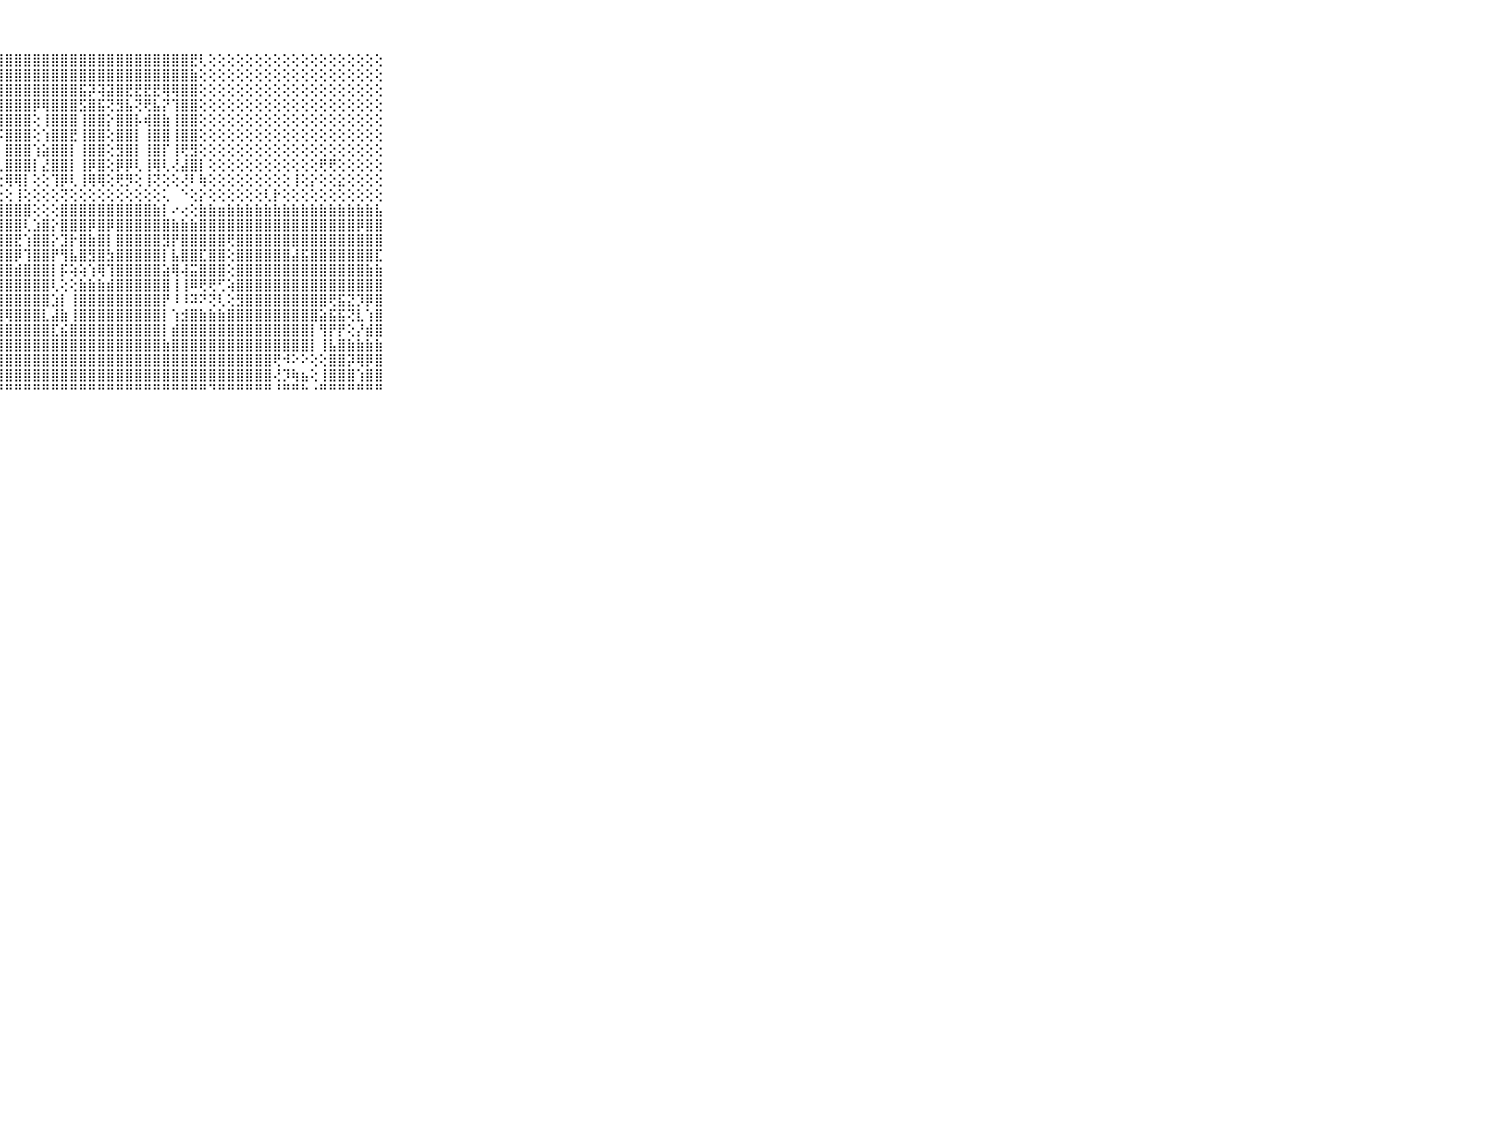

⠀⠀⠀⠀⠀⠀⠀⠀⠀⠀⠀⣿⣿⣿⣿⣿⣿⣿⣿⣿⣿⣿⣿⣿⣿⣿⣿⣿⣿⣿⣿⣿⣿⣿⣿⣿⣿⣿⣿⣿⣿⣿⣿⣿⣿⣿⣿⣿⣟⢇⢕⢕⢕⢕⢕⢕⢕⢕⢕⢕⢕⢕⢕⢕⢕⢕⢕⢕⢕⠀⠀⠀⠀⠀⠀⠀⠀⠀⠀⠀⠀
⠀⠀⠀⠀⠀⠀⠀⠀⠀⠀⠀⣿⣿⣿⣿⣿⣿⣿⣿⣿⣿⣿⣿⣿⣿⣿⣿⣿⣿⣿⣿⣿⣿⣿⣿⣿⣿⣿⣿⣿⣿⣿⣿⣿⣿⣿⣿⣿⣷⢕⢕⢕⢕⢕⢕⢕⢕⢕⢕⢕⢕⢕⢕⢕⢕⢕⢕⢕⢕⠀⠀⠀⠀⠀⠀⠀⠀⠀⠀⠀⠀
⠀⠀⠀⠀⠀⠀⠀⠀⠀⠀⠀⣿⣧⣹⣿⣿⣿⣿⣿⣿⣿⣿⣿⣿⣿⣿⣿⣿⣿⣿⣿⣿⣿⣿⣿⣿⣯⡽⢽⣽⣿⣟⣟⣟⣟⢿⢿⣿⣿⢕⢕⢕⢕⢕⢕⢕⢕⢕⢕⢕⢕⢕⢕⢕⢕⢕⢕⢕⢕⠀⠀⠀⠀⠀⠀⠀⠀⠀⠀⠀⠀
⠀⠀⠀⠀⠀⠀⠀⠀⠀⠀⠀⣿⣿⢟⣿⣿⣿⣿⢟⢟⣿⣿⣿⣿⣿⣿⣿⣿⣿⣿⣿⡿⢿⣿⣿⣿⣫⣿⣯⢝⣻⣧⢝⢟⣧⡝⢹⣿⣿⢕⢕⢕⢕⢕⢕⢕⢕⢕⢕⢕⢕⢕⢕⢕⢕⢕⢕⢕⢕⠀⠀⠀⠀⠀⠀⠀⠀⠀⠀⠀⠀
⠀⠀⠀⠀⠀⠀⠀⠀⠀⠀⠀⣿⣿⢇⣿⣿⣿⣿⢕⢸⣿⣿⣿⣿⣿⣿⣿⣿⣿⣿⣿⢕⢸⣿⣿⣿⢸⣿⣿⡕⣿⣿⡧⢾⣿⣷⢸⣿⣿⢕⢕⢕⢕⢕⢕⢕⢕⢕⢕⢕⢕⢕⢕⢕⢕⢕⢕⢕⢕⠀⠀⠀⠀⠀⠀⠀⠀⠀⠀⠀⠀
⠀⠀⠀⠀⠀⠀⠀⠀⠀⠀⠀⣿⣿⢕⣿⣿⣿⡿⢕⣸⣿⣿⣿⡫⣿⣿⣿⡯⣿⣿⣿⢕⢱⣿⣿⣟⢸⣿⣿⢕⣿⣿⡇⢸⣿⣿⢸⣿⣿⢕⢕⢕⢕⢕⢕⢕⢕⢕⢕⢕⢕⢕⢕⢕⢕⢕⢕⢕⢕⠀⠀⠀⠀⠀⠀⠀⠀⠀⠀⠀⠀
⠀⠀⠀⠀⠀⠀⠀⠀⠀⠀⠀⣿⣿⢕⣿⣿⣿⣿⢕⢸⣿⣿⣿⢕⣿⣿⣿⡇⣿⣿⣿⢱⣵⣿⣿⡇⢸⣿⣿⢕⣻⣿⡇⢸⣿⡏⢸⢟⣻⢕⢕⢕⢕⢕⢕⢕⢕⢕⢕⢕⢕⢕⢕⢕⢕⢕⢕⢕⢕⠀⠀⠀⠀⠀⠀⠀⠀⠀⠀⠀⠀
⠀⠀⠀⠀⠀⠀⠀⠀⠀⠀⠀⣷⣿⢕⣿⣿⣿⣿⢕⢸⣿⣿⣿⢕⣿⣿⣿⢇⣿⣿⣿⡇⣜⣿⣿⡇⢸⡿⣿⢕⡿⡿⢇⢸⢿⢇⢜⣼⣿⡇⢕⢕⢕⢕⢕⢕⢕⢕⢕⢕⢕⢕⢟⢟⢕⢕⢕⢕⢕⠀⠀⠀⠀⠀⠀⠀⠀⠀⠀⠀⠀
⠀⠀⠀⠀⠀⠀⠀⠀⠀⠀⠀⢟⢟⢕⢟⡿⢿⢏⢕⢱⣿⢿⡿⣕⡿⢿⢿⢕⢿⢿⡇⢕⢕⢹⡿⢇⢸⢿⢿⢕⢟⡻⢕⢸⢝⢕⢕⢜⠇⢷⢕⢕⢕⢕⢕⢕⢕⢕⢕⢸⢕⡕⢕⢕⣕⢕⢕⢕⢕⠀⠀⠀⠀⠀⠀⠀⠀⠀⠀⠀⠀
⠀⠀⠀⠀⠀⠀⠀⠀⠀⠀⠀⣕⣗⣕⣕⣕⣕⣕⣕⣇⡝⢕⢕⢕⢕⢕⢕⢕⢕⢸⢕⢕⢕⢕⢝⢕⢕⢕⢕⢕⢕⢕⢕⢕⢕⢅⠀⠑⢕⡕⢕⢕⢕⢕⢕⢕⢇⡗⢕⢕⢕⢕⢕⢕⢕⢕⢕⢕⢕⠀⠀⠀⠀⠀⠀⠀⠀⠀⠀⠀⠀
⠀⠀⠀⠀⠀⠀⠀⠀⠀⠀⠀⣿⣿⣿⣿⣿⣿⣿⣿⣿⣿⣿⣿⣿⣿⣿⣿⣿⣿⣿⣿⢕⢕⢕⣿⣿⣿⣿⣿⣿⣿⣿⣿⣿⣷⡇⠔⢔⢕⣷⣷⣶⣷⣷⣷⣷⣷⣷⣷⣷⣷⣷⣷⣷⣷⣷⣷⣷⣧⠀⠀⠀⠀⠀⠀⠀⠀⠀⠀⠀⠀
⠀⠀⠀⠀⠀⠀⠀⠀⠀⠀⠀⣿⣿⣿⣿⣿⣿⣿⣿⣿⣿⣿⣿⣿⣿⣿⣿⣿⣿⣿⢇⣱⣿⡕⣿⣿⣿⡿⣿⡿⣿⣿⣿⣿⣿⣿⣷⣷⣷⣿⣿⣿⣿⣿⣿⣿⣿⣿⣿⣿⣿⣿⣿⣿⣿⣿⡿⣿⣿⠀⠀⠀⠀⠀⠀⠀⠀⠀⠀⠀⠀
⠀⠀⠀⠀⠀⠀⠀⠀⠀⠀⠀⣿⣿⣿⣿⣿⣿⣿⣿⣿⣿⣿⣿⣿⣿⣿⣿⣿⣿⣟⢱⣿⣿⡕⣹⡗⣿⣷⣿⡇⣿⣿⣿⣿⣿⣻⡟⣿⣿⣿⣿⣿⢟⣿⣿⣿⣿⣿⣿⣿⣿⣿⣿⣿⣿⣿⣿⣿⣿⠀⠀⠀⠀⠀⠀⠀⠀⠀⠀⠀⠀
⠀⠀⠀⠀⠀⠀⠀⠀⠀⠀⠀⣿⣿⣿⣿⣿⣿⣿⣿⣿⣿⣿⣿⣿⣿⣿⣿⣿⣿⡿⢹⣿⣿⡟⢻⣧⣿⣻⣿⣳⣿⣿⣿⣿⣿⡇⣧⣿⣿⣏⣿⣿⢕⣿⣿⣿⣿⣿⣿⣼⣯⣿⣿⣿⣿⣿⣿⣿⣏⠀⠀⠀⠀⠀⠀⠀⠀⠀⠀⠀⠀
⠀⠀⠀⠀⠀⠀⠀⠀⠀⠀⠀⣿⣿⣿⣿⣿⣿⣿⣿⣿⣿⣿⣿⣿⣿⣿⣿⣿⣿⣾⣿⣿⣿⡇⡯⢵⢵⢱⢿⢹⣿⣿⣿⣿⣿⣵⢿⢼⣭⣿⣿⣿⢕⣿⣿⣿⣿⣿⣿⣿⣿⣿⣿⣿⣿⣿⣿⣷⣷⠀⠀⠀⠀⠀⠀⠀⠀⠀⠀⠀⠀
⠀⠀⠀⠀⠀⠀⠀⠀⠀⠀⠀⣿⣿⣿⣿⣿⣿⣿⣿⣿⣿⣿⣿⣿⣿⣿⣿⣿⣿⣿⣿⣿⣿⢇⢕⢕⣷⣷⣷⣾⣿⣿⣿⣿⣿⣿⢸⢸⠿⢟⢟⢋⢵⣿⣿⣿⣿⣿⣿⣿⣿⣿⣿⣿⣿⣿⣿⣿⣿⠀⠀⠀⠀⠀⠀⠀⠀⠀⠀⠀⠀
⠀⠀⠀⠀⠀⠀⠀⠀⠀⠀⠀⣿⣿⣿⣿⣿⣿⣿⣿⣿⣿⣿⣿⣿⣿⣿⣿⣿⣿⣿⣿⣿⣿⣱⡇⢸⣿⣿⣿⣿⣿⣿⣿⣿⣿⡟⠸⠸⠽⠝⢝⢇⢕⣻⣿⣿⣿⣿⣿⣿⣿⣿⣿⢟⣯⣝⡹⡿⣿⠀⠀⠀⠀⠀⠀⠀⠀⠀⠀⠀⠀
⠀⠀⠀⠀⠀⠀⠀⠀⠀⠀⠀⣿⣿⣿⣿⣿⣿⣿⣿⣿⣿⣿⣿⣿⣿⣿⣿⣿⢿⣿⣿⣿⣇⣼⣷⢸⣿⣿⣿⣿⣿⣿⣿⣿⣿⡇⢱⣺⣿⣷⣷⣷⣿⣿⣿⣿⣿⣿⣿⣿⣿⣿⣵⣯⣯⢝⣇⢱⣿⠀⠀⠀⠀⠀⠀⠀⠀⠀⠀⠀⠀
⠀⠀⠀⠀⠀⠀⠀⠀⠀⠀⠀⣿⣿⣿⣿⣿⣿⣿⣿⣿⣿⣿⣿⣿⣿⣿⣿⣿⣿⣿⣿⣿⣿⣏⣮⣿⣿⣿⣿⣿⣿⣿⣿⣿⣿⡇⣾⣿⣿⣿⣿⣿⣿⣿⣿⣿⣿⣿⣿⣿⣿⡇⢻⡟⡟⢕⡜⣾⣿⠀⠀⠀⠀⠀⠀⠀⠀⠀⠀⠀⠀
⠀⠀⠀⠀⠀⠀⠀⠀⠀⠀⠀⣿⣿⣿⣿⣿⣿⣿⣿⣿⣿⣿⣿⣿⣿⣿⣿⣿⣿⣿⣿⣿⣿⣿⣿⣿⣿⣿⣿⣿⣿⣿⣿⣿⣿⣷⣿⣿⣿⣿⣿⣿⣿⣿⣿⣿⣿⣿⣿⣿⣿⡇⢸⣧⣿⣷⣷⣷⣷⠀⠀⠀⠀⠀⠀⠀⠀⠀⠀⠀⠀
⠀⠀⠀⠀⠀⠀⠀⠀⠀⠀⠀⣿⣿⣿⣿⣿⣿⣿⣿⣿⣿⣿⣿⣿⣿⣿⣿⣿⣿⣿⣿⣿⣿⣿⣿⣿⣿⣿⣿⣿⣿⣿⣿⣿⣿⣿⣿⣿⣿⣿⣿⣿⣿⣿⣿⣿⣿⢟⠺⠕⠕⢕⢕⣿⣿⡽⢿⡿⣿⠀⠀⠀⠀⠀⠀⠀⠀⠀⠀⠀⠀
⠀⠀⠀⠀⠀⠀⠀⠀⠀⠀⠀⣿⣿⣿⣿⣿⣿⣿⣿⣿⣿⣿⣿⣿⣿⣿⣿⣿⣿⣿⣿⣿⣿⣿⣿⣿⣿⣿⣿⣿⣿⣿⣿⣿⣿⣿⣿⣿⣿⣿⣿⣿⣿⣿⣿⣿⣿⢜⡹⢷⣦⢕⢸⣿⣿⣿⢱⣿⣿⠀⠀⠀⠀⠀⠀⠀⠀⠀⠀⠀⠀
⠀⠀⠀⠀⠀⠀⠀⠀⠀⠀⠀⠛⠛⠛⠛⠛⠛⠛⠛⠛⠛⠛⠛⠛⠛⠛⠛⠛⠛⠛⠛⠛⠛⠛⠛⠛⠛⠛⠛⠛⠛⠛⠛⠛⠛⠛⠛⠛⠛⠛⠙⠛⠛⠛⠛⠛⠛⠘⠛⠛⠓⠐⠛⠛⠛⠛⠛⠛⠛⠀⠀⠀⠀⠀⠀⠀⠀⠀⠀⠀⠀